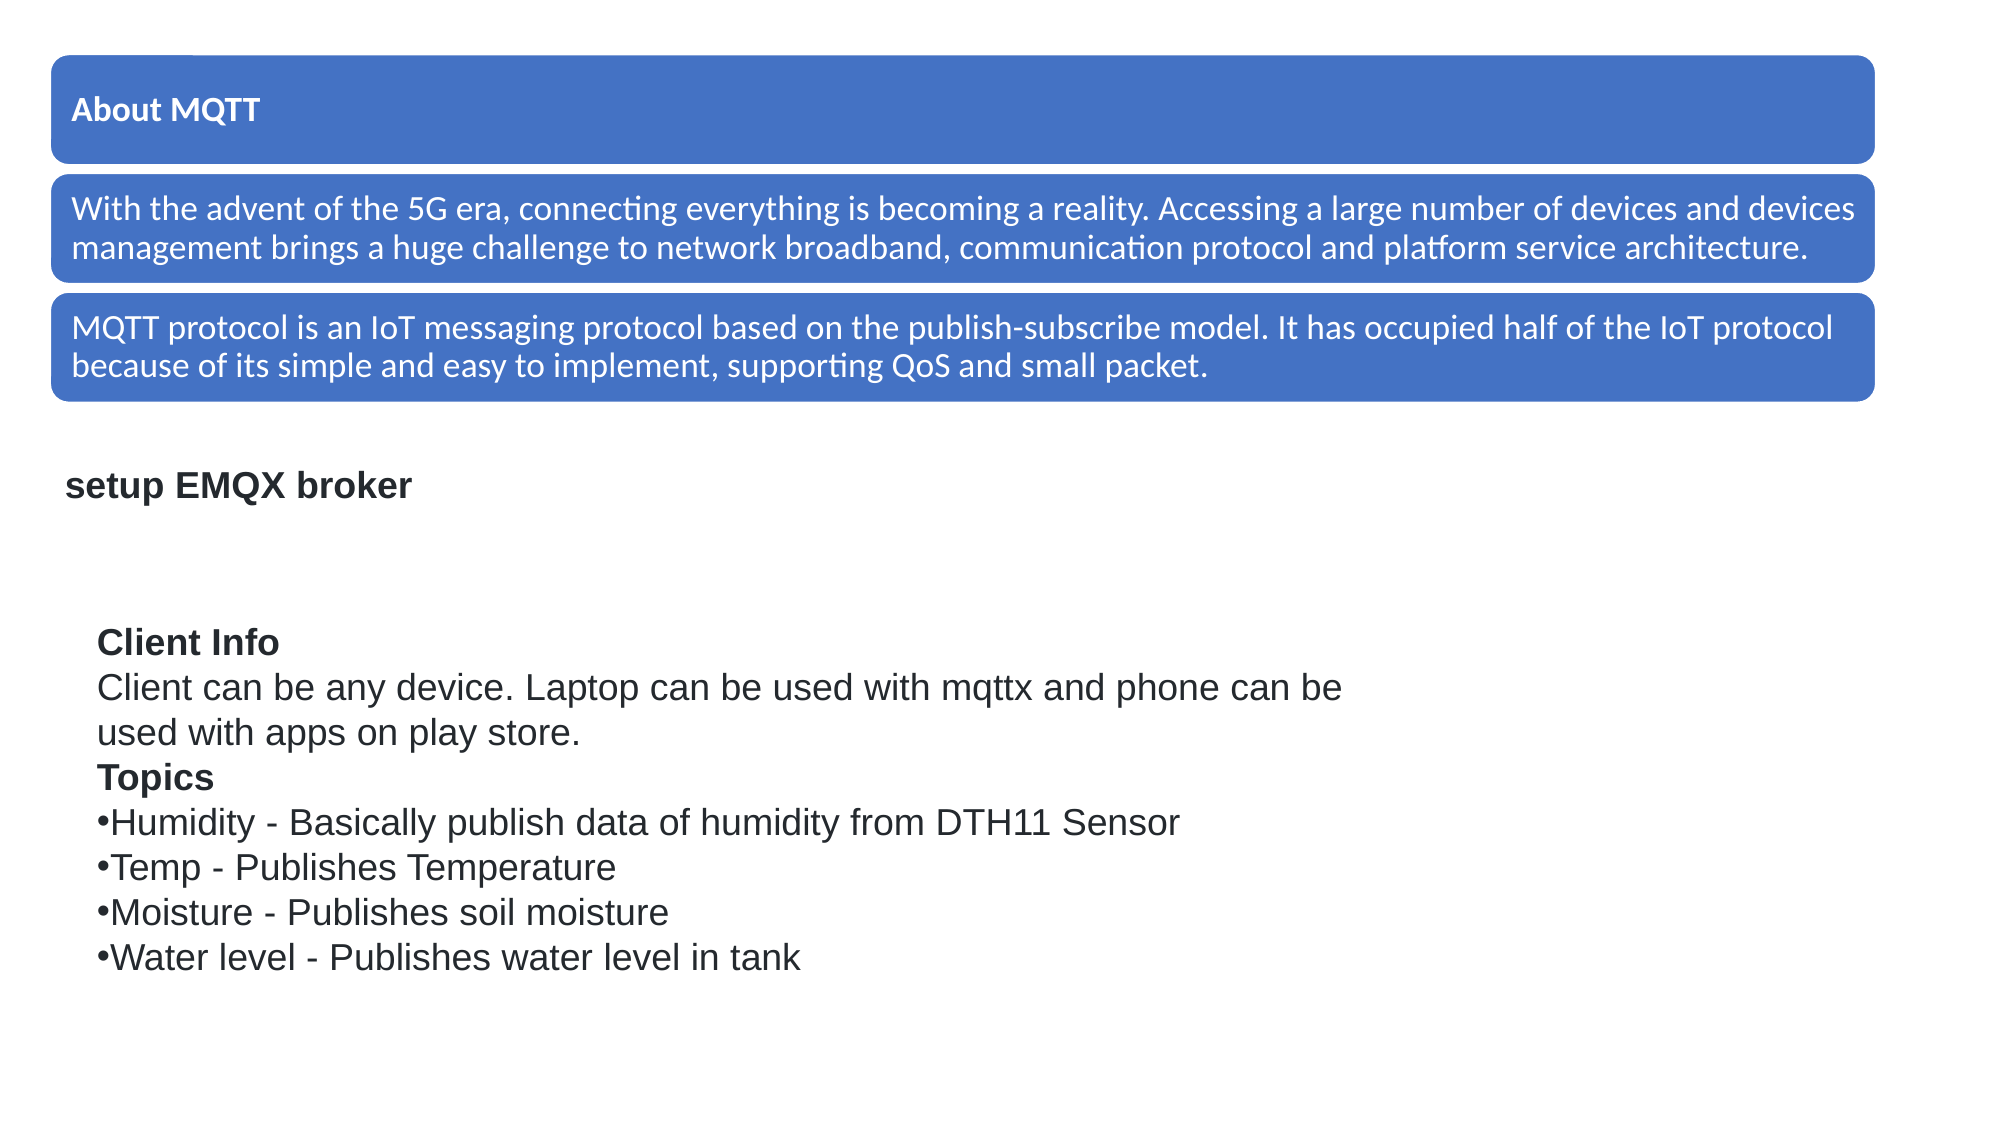

About MQTT
With the advent of the 5G era, connecting everything is becoming a reality. Accessing a large number of devices and devices management brings a huge challenge to network broadband, communication protocol and platform service architecture.
MQTT protocol is an IoT messaging protocol based on the publish-subscribe model. It has occupied half of the IoT protocol because of its simple and easy to implement, supporting QoS and small packet.
setup EMQX broker

Client Info
Client can be any device. Laptop can be used with mqttx and phone can be used with apps on play store.
Topics
Humidity - Basically publish data of humidity from DTH11 Sensor
Temp - Publishes Temperature
Moisture - Publishes soil moisture
Water level - Publishes water level in tank